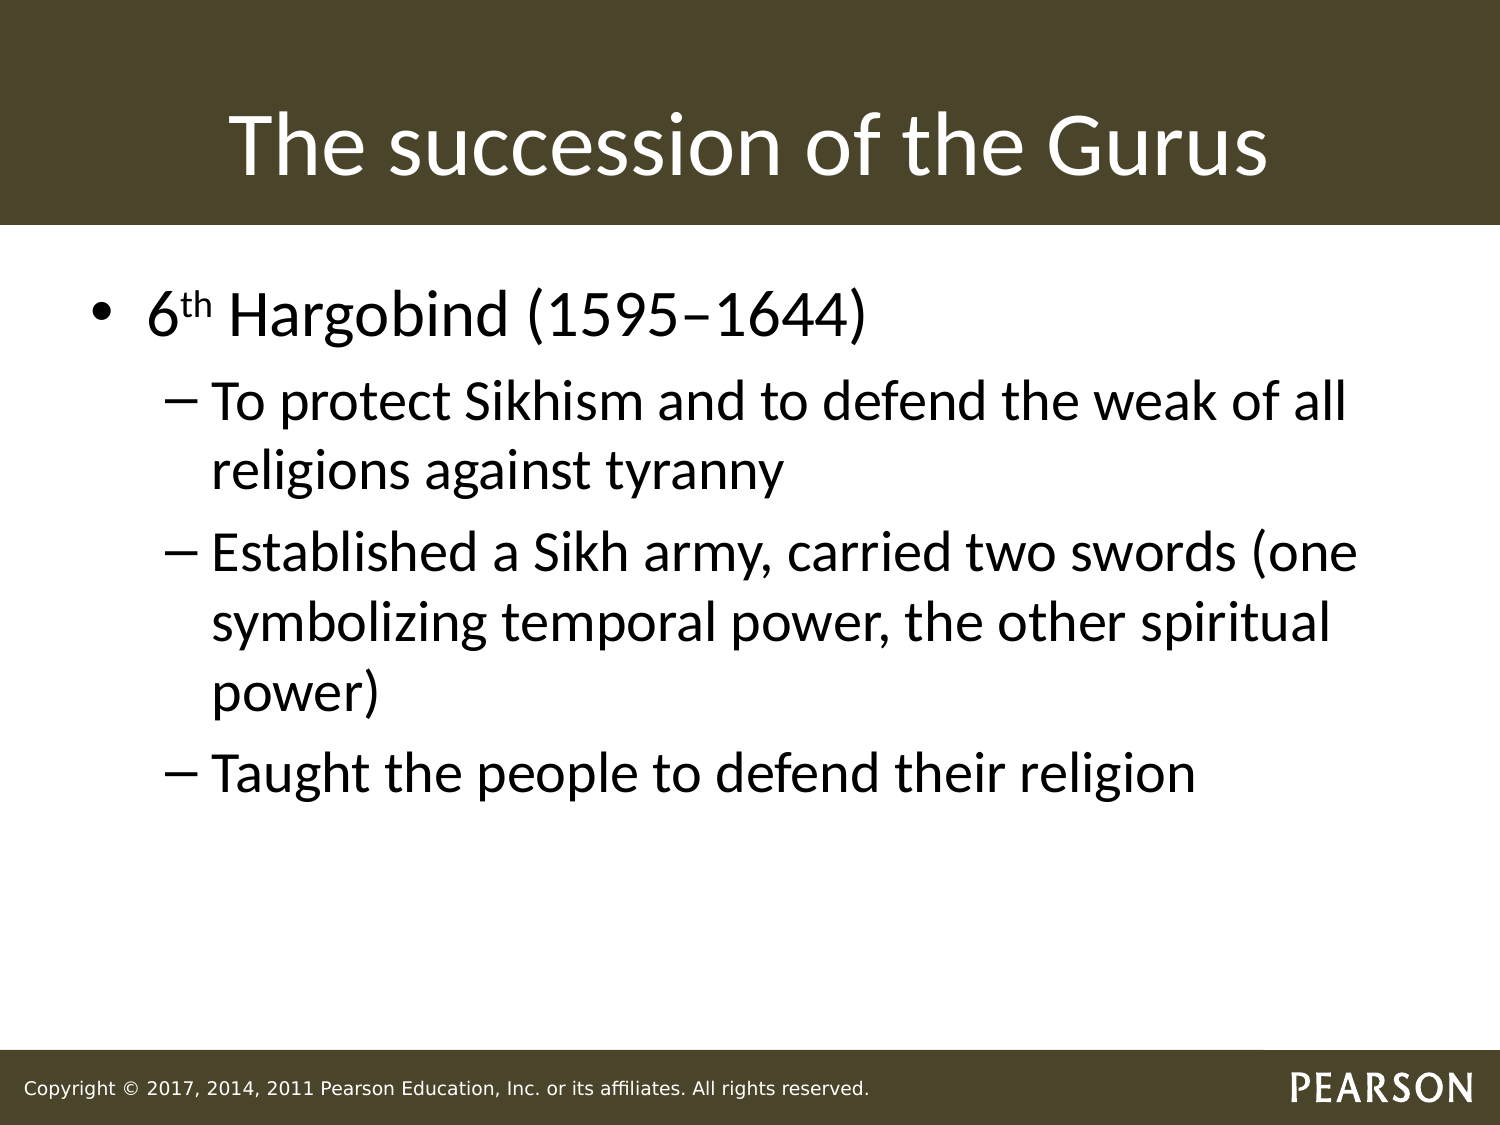

# The succession of the Gurus
6th Hargobind (1595–1644)
To protect Sikhism and to defend the weak of all religions against tyranny
Established a Sikh army, carried two swords (one symbolizing temporal power, the other spiritual power)
Taught the people to defend their religion